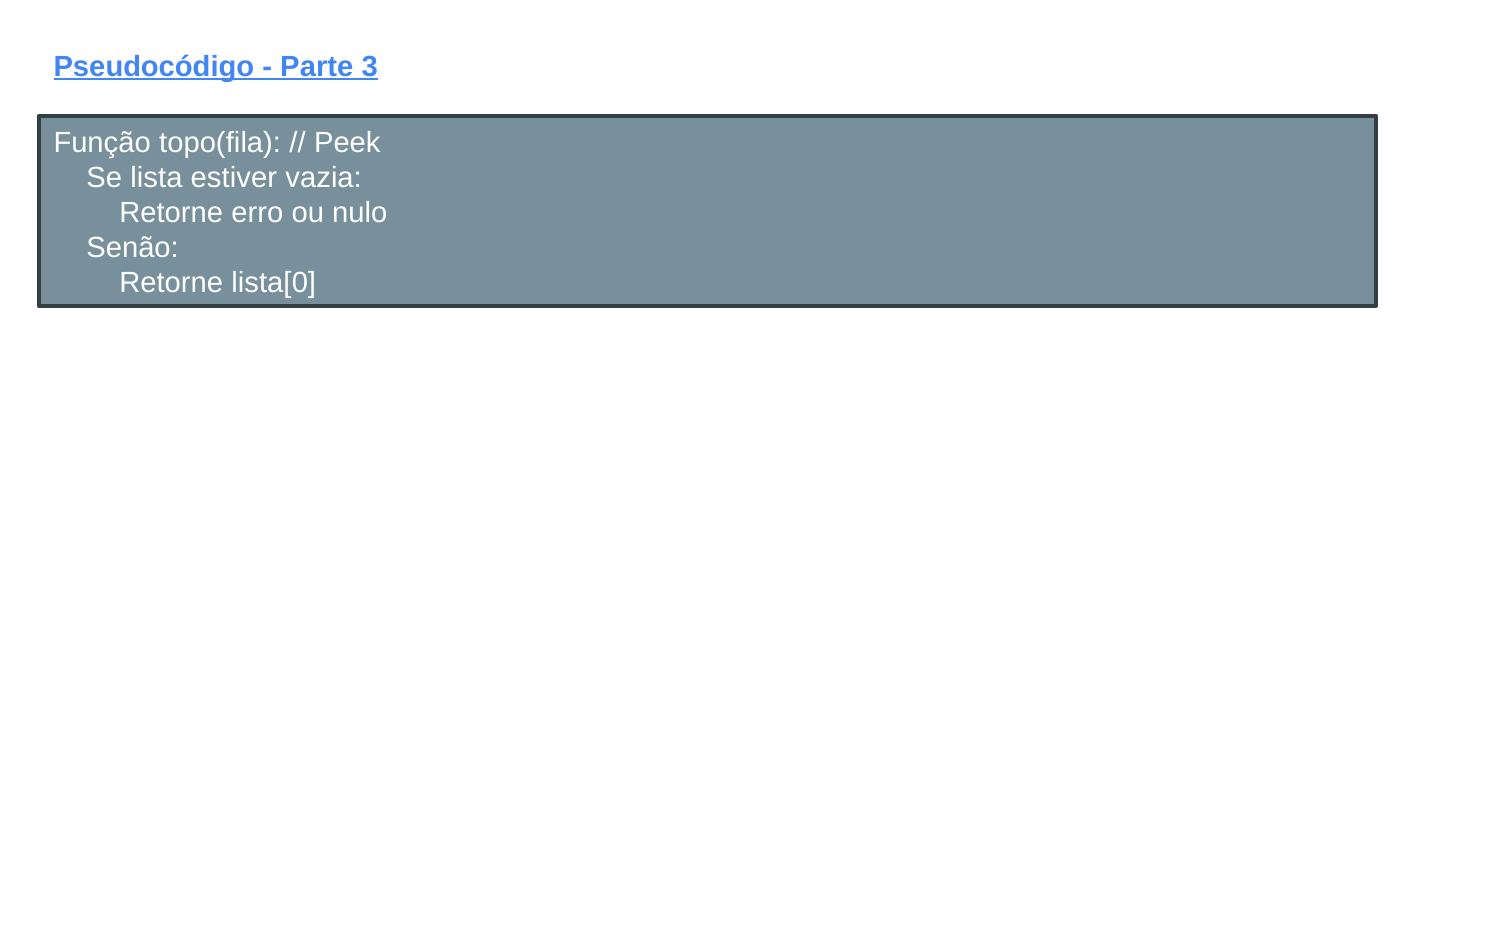

Pseudocódigo - Parte 3
Função topo(fila): // Peek
    Se lista estiver vazia:
        Retorne erro ou nulo
    Senão:
        Retorne lista[0]